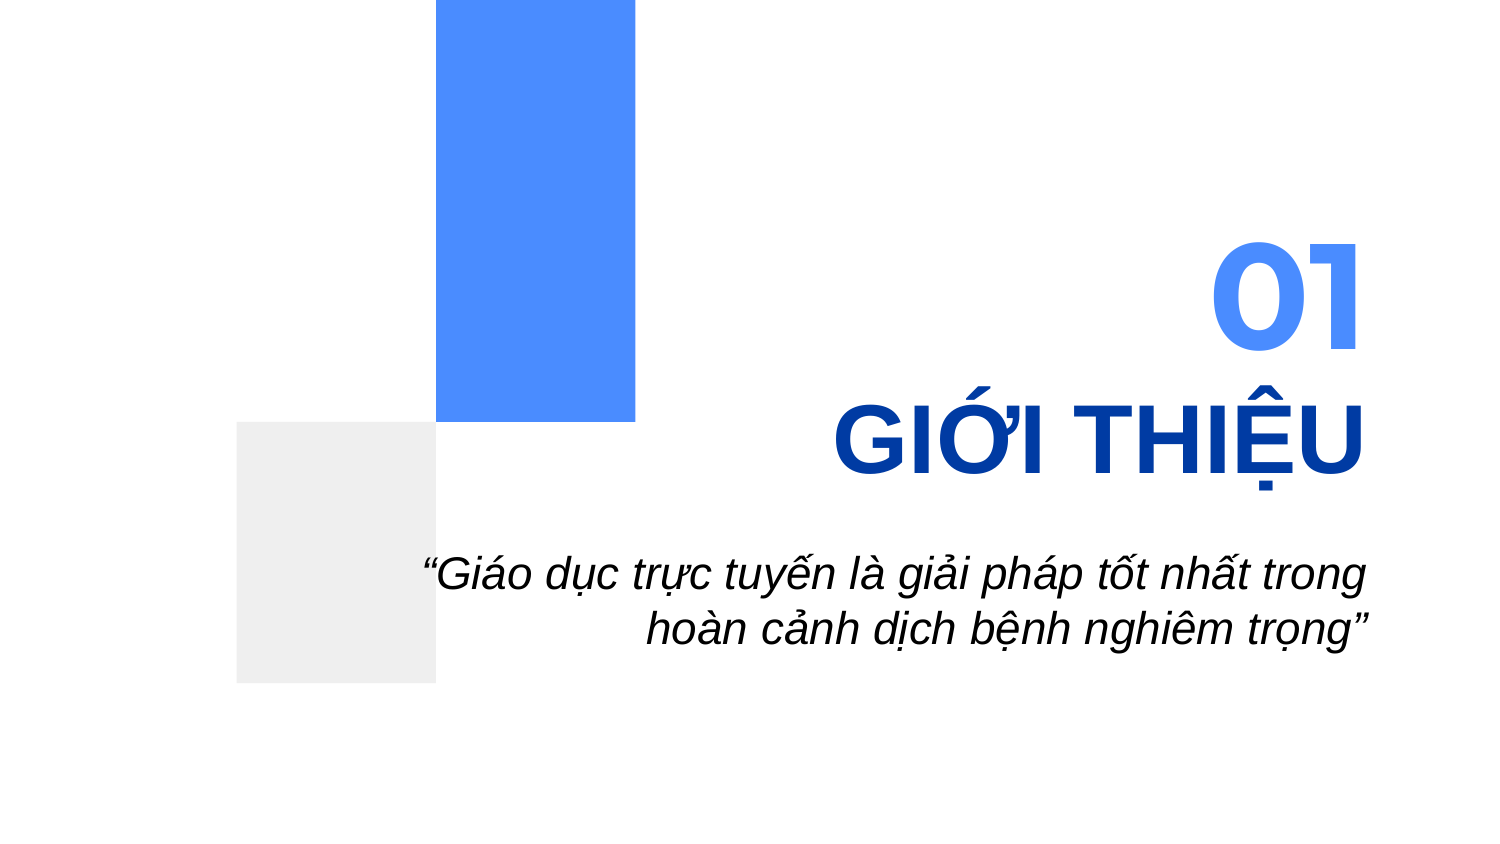

01
# GIỚI THIỆU
“Giáo dục trực tuyến là giải pháp tốt nhất trong hoàn cảnh dịch bệnh nghiêm trọng”